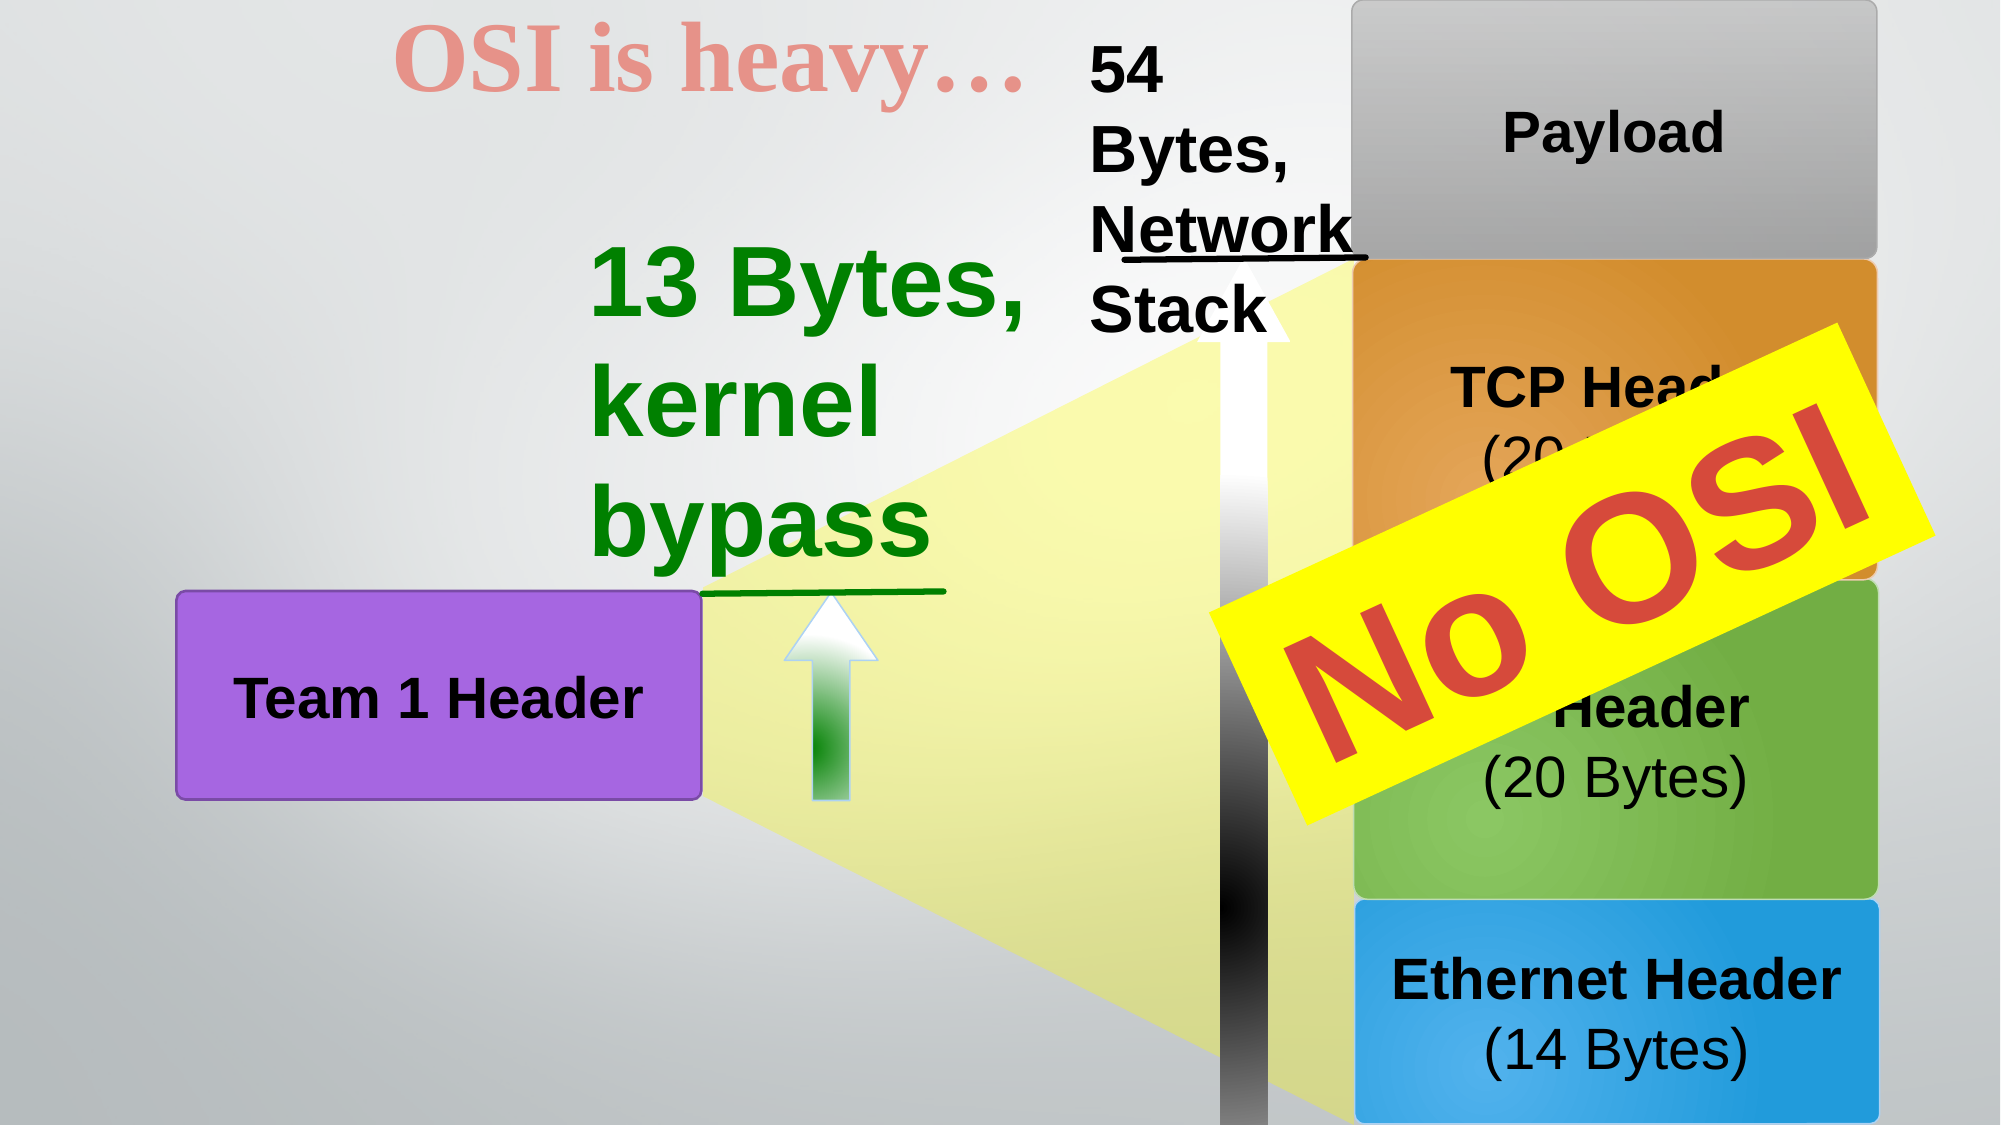

OSI is heavy…
Payload
54 Bytes, Network Stack
13 Bytes, kernel bypass

TCP Header
(20 Bytes)

No OSI
IP Header
(20 Bytes)
Team 1 Header

Ethernet Header
(14 Bytes)